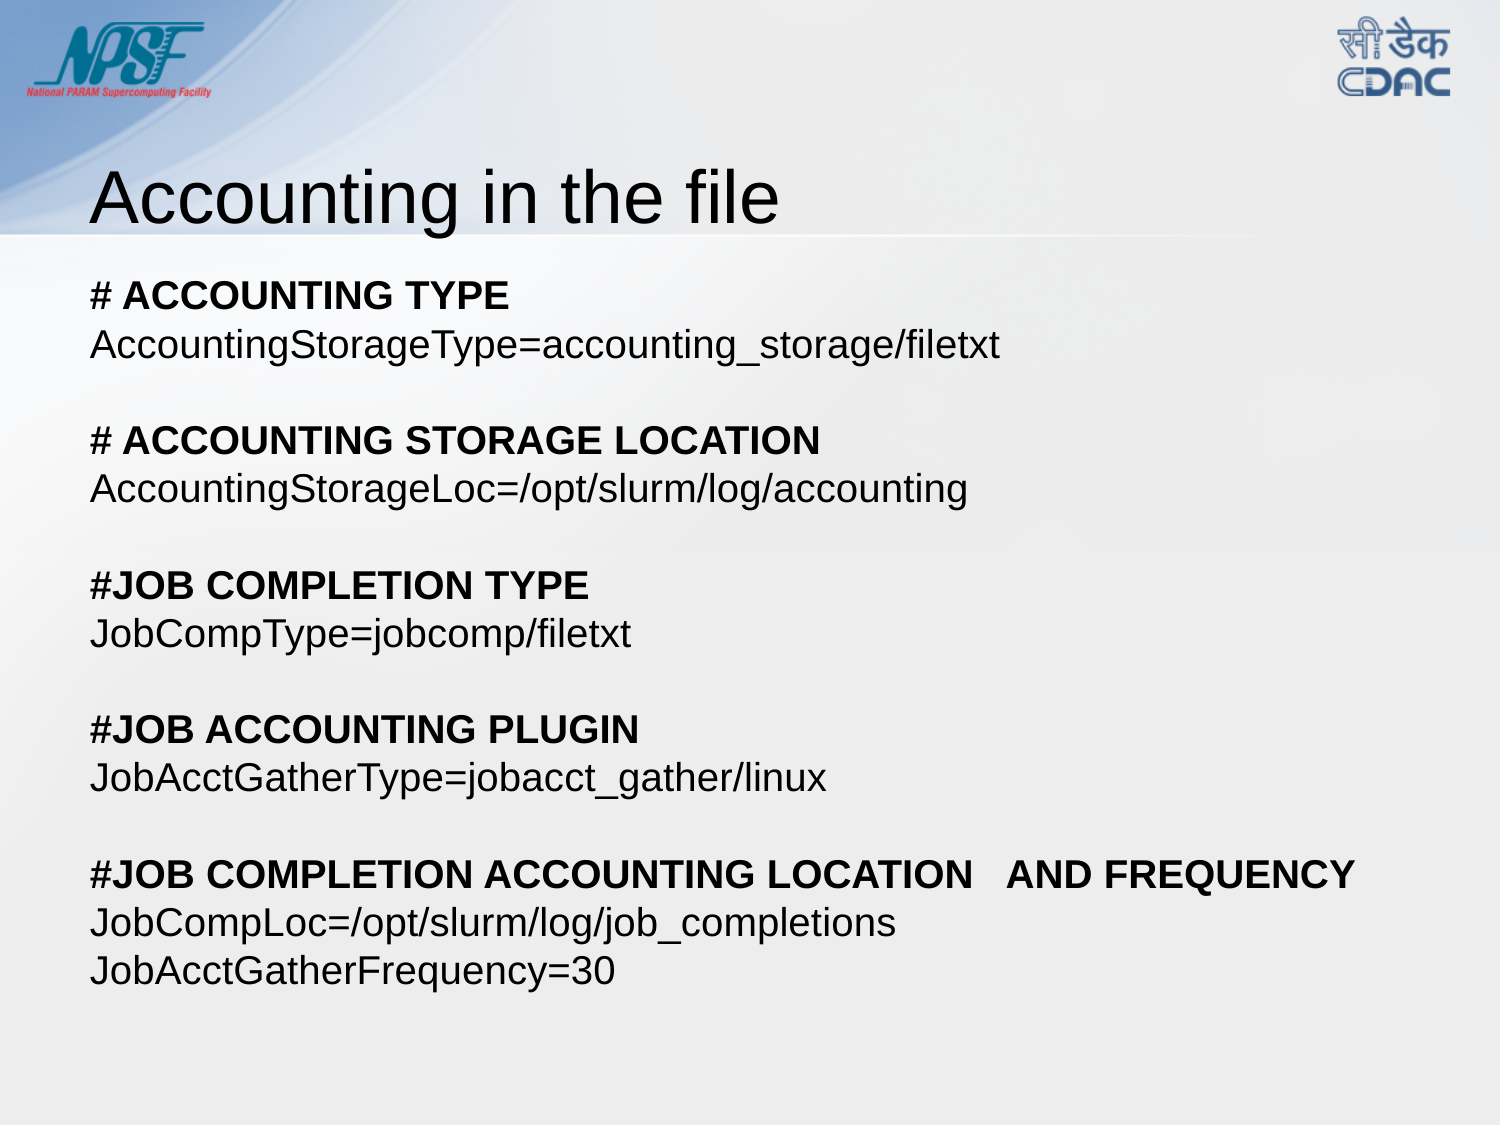

# Accounting in the file
# ACCOUNTING TYPE
AccountingStorageType=accounting_storage/filetxt

# ACCOUNTING STORAGE LOCATION
AccountingStorageLoc=/opt/slurm/log/accounting

#JOB COMPLETION TYPE
JobCompType=jobcomp/filetxt

#JOB ACCOUNTING PLUGIN
JobAcctGatherType=jobacct_gather/linux

#JOB COMPLETION ACCOUNTING LOCATION   AND FREQUENCY
JobCompLoc=/opt/slurm/log/job_completions
JobAcctGatherFrequency=30